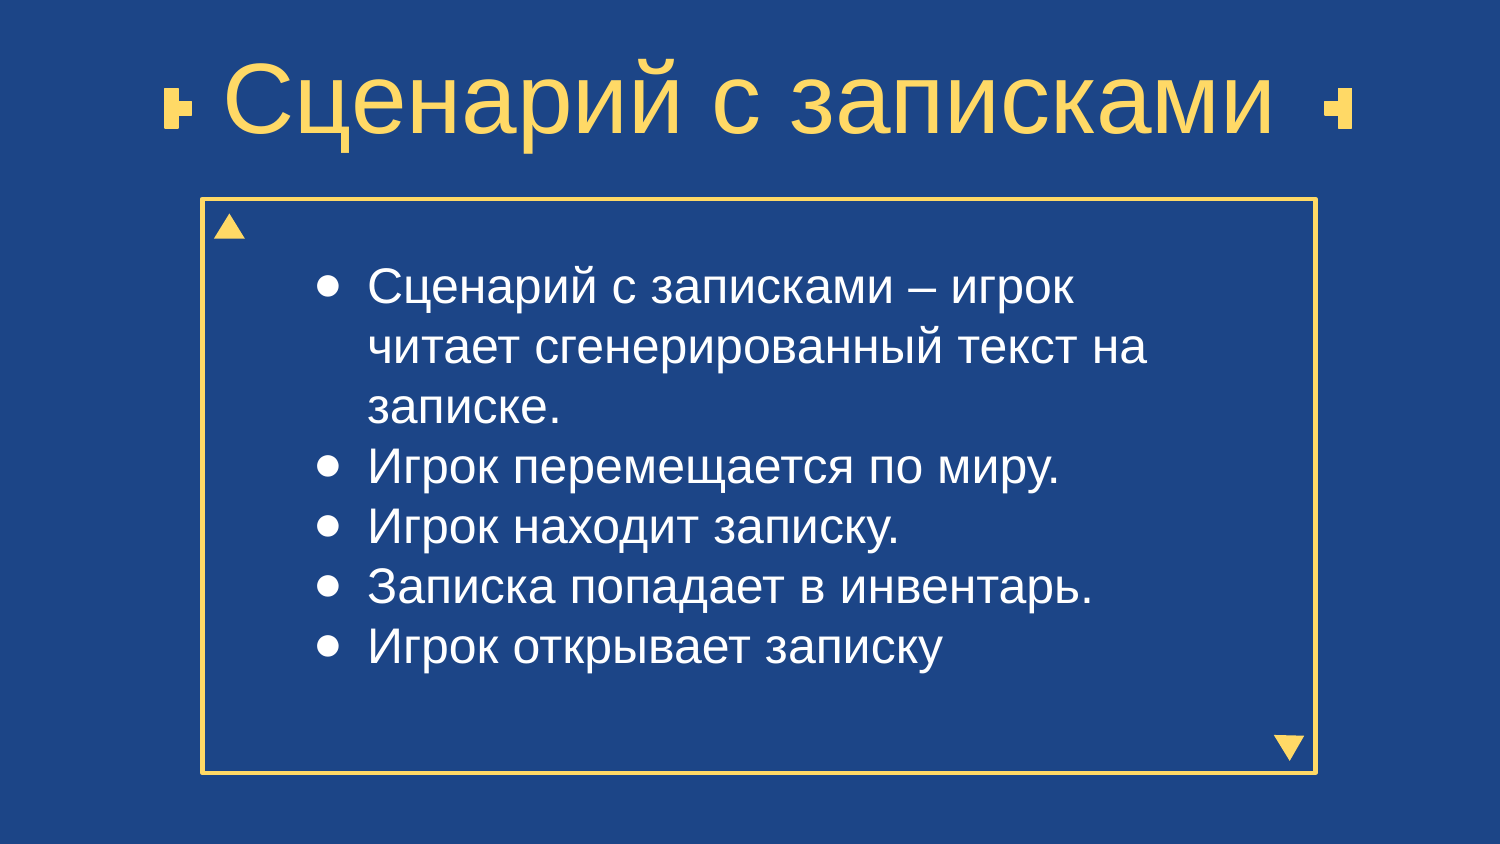

# Сценарий с записками

Сценарий с записками – игрок читает сгенерированный текст на записке.
Игрок перемещается по миру.
Игрок находит записку.
Записка попадает в инвентарь.
Игрок открывает записку